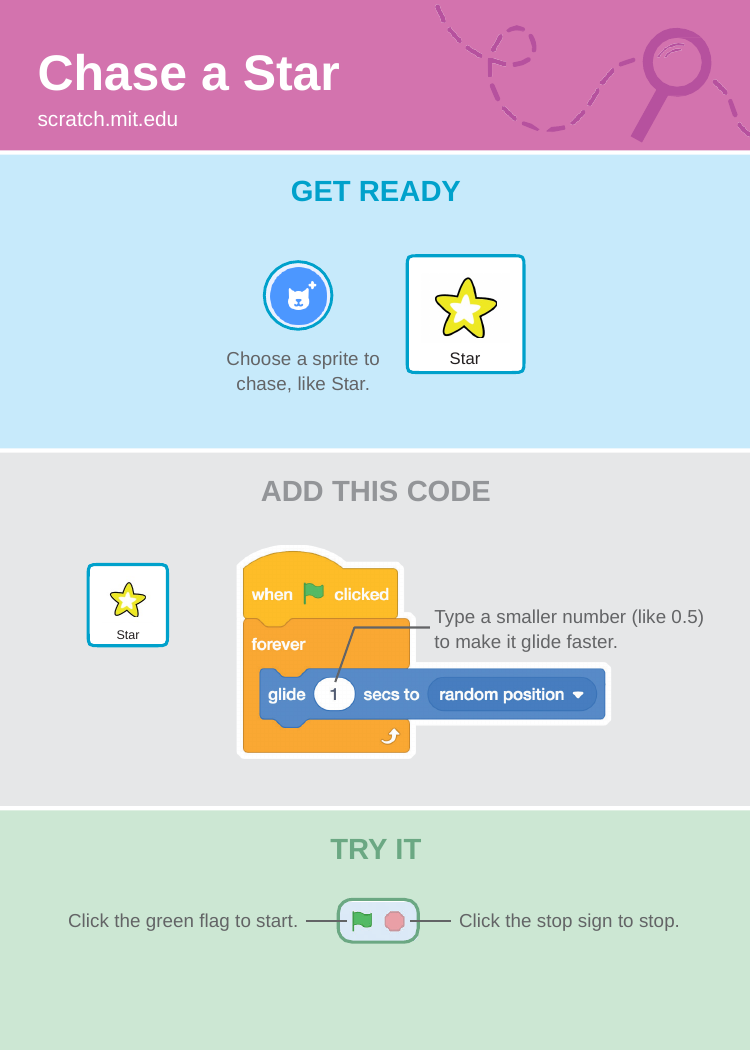

# Chase a Star

scratch.mit.edu

GET READY

Choose a sprite to chase, like Star.
Star

ADD THIS CODE

Type a smaller number (like 0.5) to make it glide faster.
Star

TRY IT

Click the green flag to start.
Click the stop sign to stop.